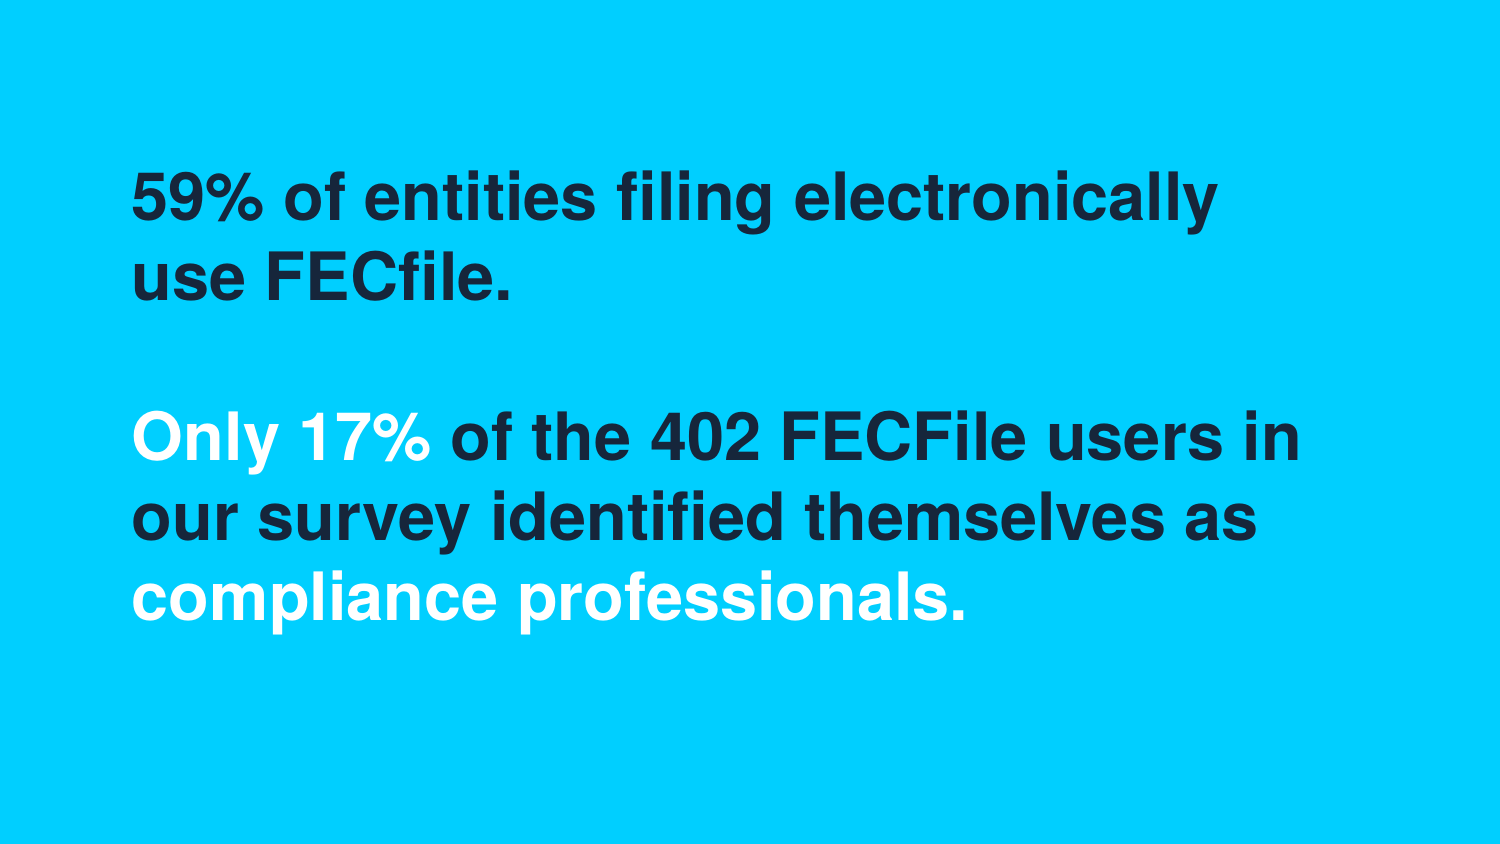

# 59% of entities filing electronically use FECfile.

Only 17% of the 402 FECFile users in our survey identified themselves as compliance professionals.